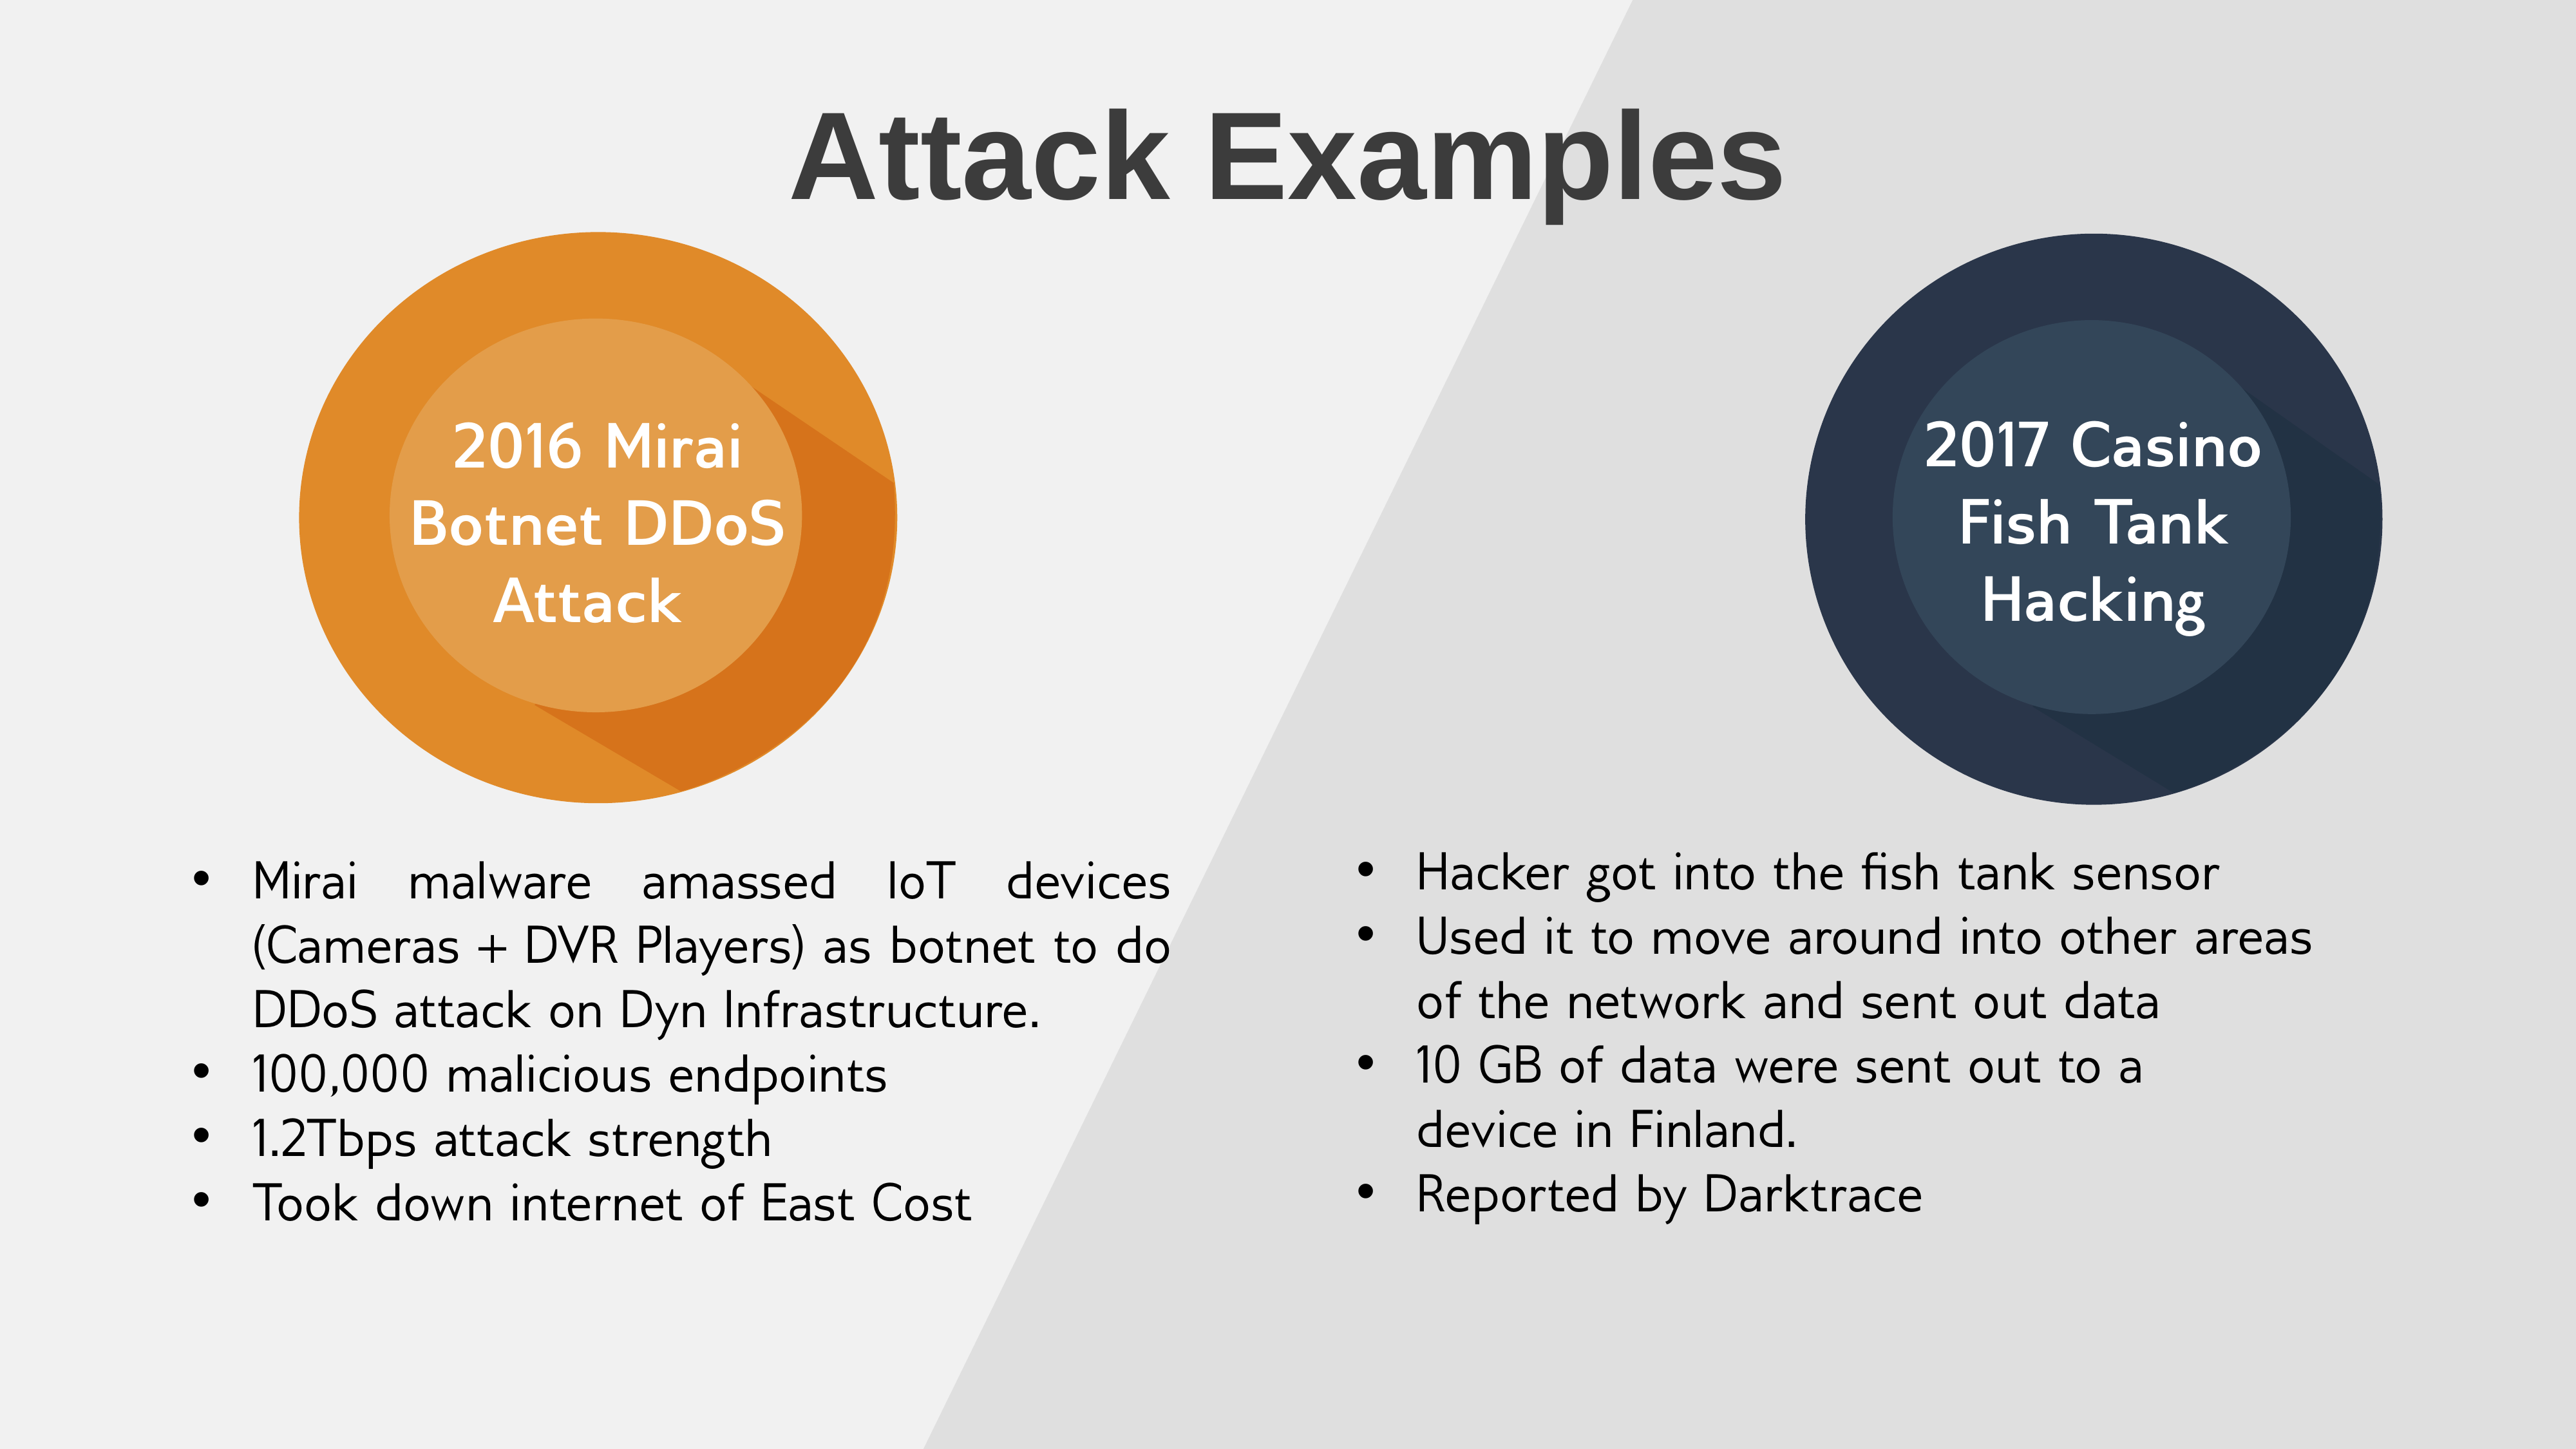

Attack Examples

2016 Mirai
Botnet DDoS
Attack

2017 Casino
Fish Tank
Hacking
Hacker got into the fish tank sensor
Used it to move around into other areas of the network and sent out data
10 GB of data were sent out to a device in Finland.
Reported by Darktrace
Mirai malware amassed IoT devices (Cameras + DVR Players) as botnet to do DDoS attack on Dyn Infrastructure.
100,000 malicious endpoints
1.2Tbps attack strength
Took down internet of East Cost